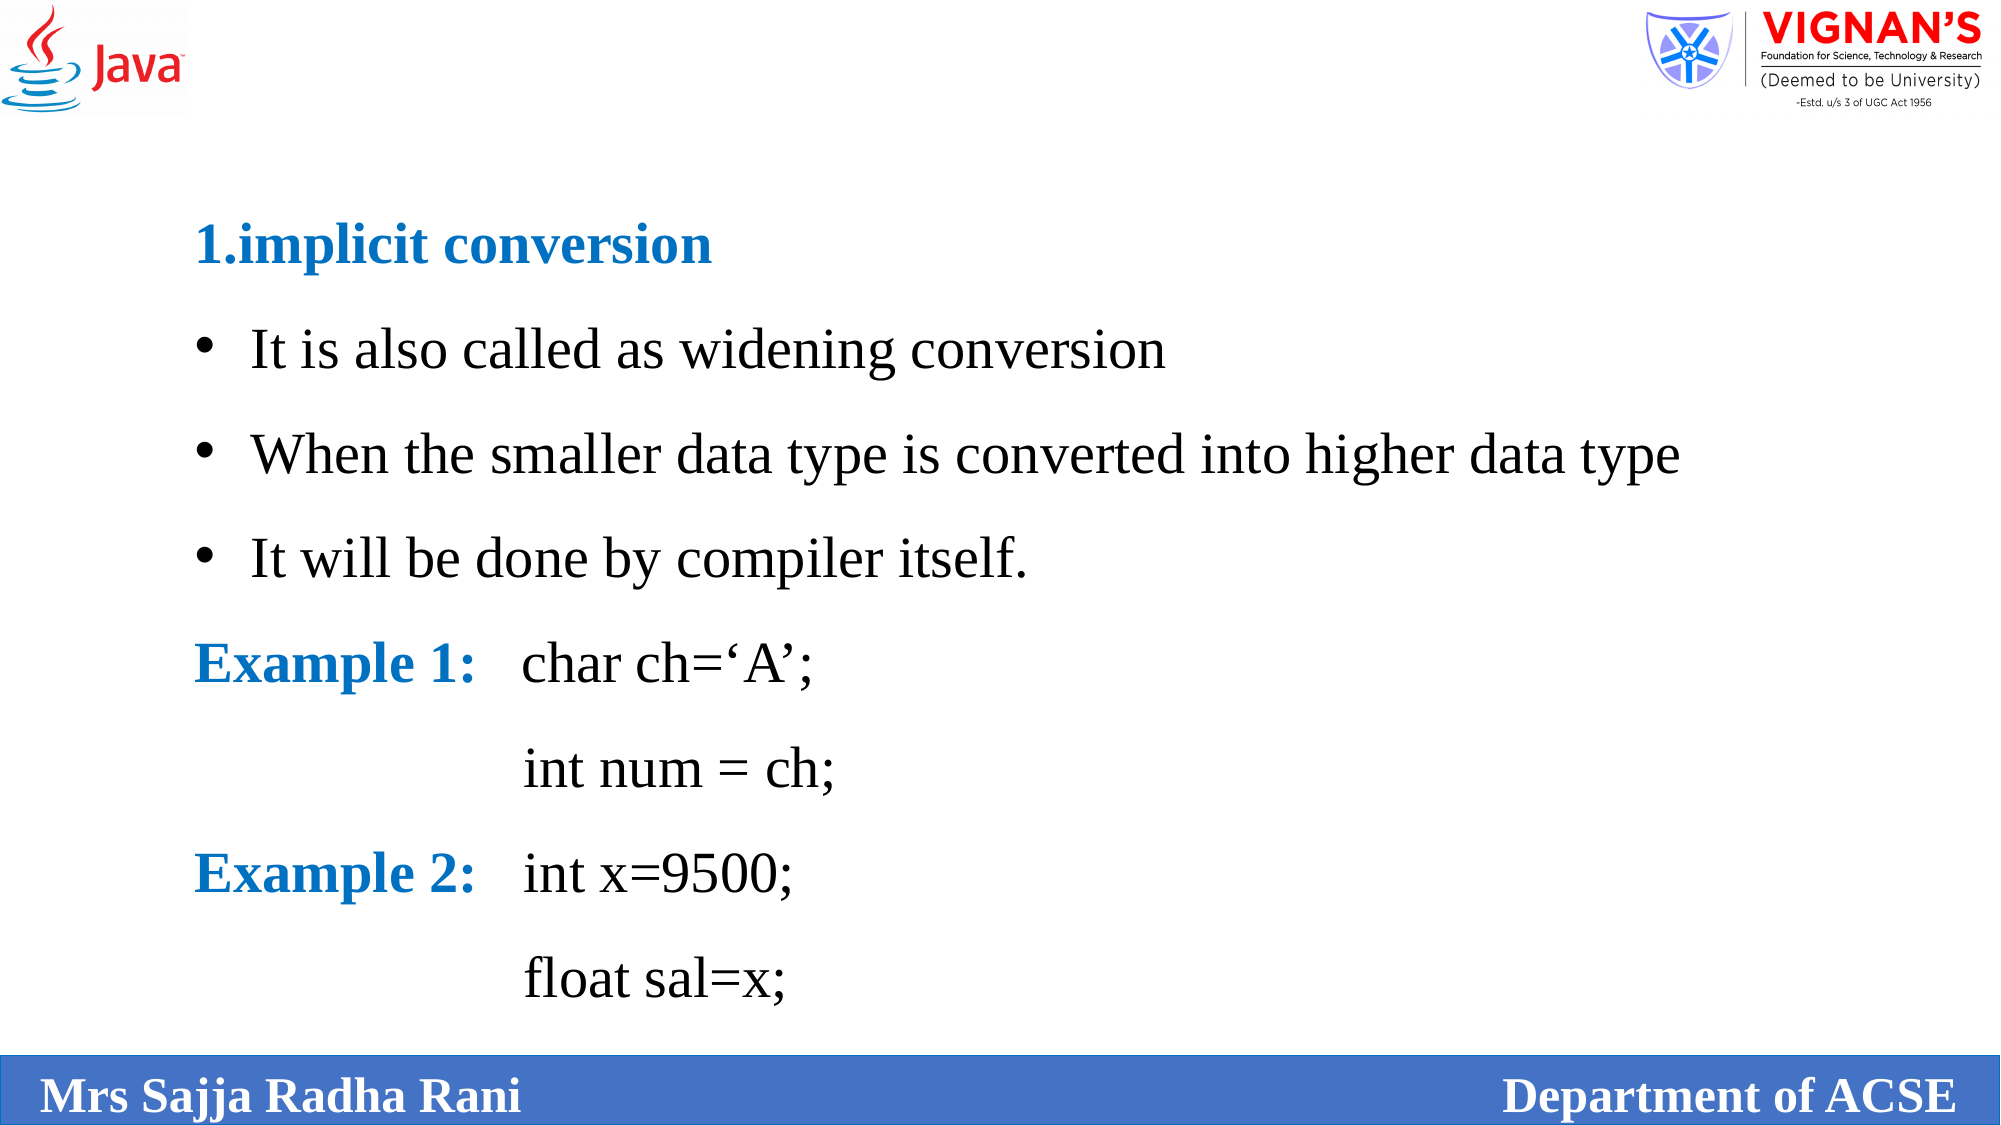

1.implicit conversion
It is also called as widening conversion
When the smaller data type is converted into higher data type
It will be done by compiler itself.
Example 1:   char ch=‘A’;
		  int num = ch;
Example 2: 	  int x=9500;
		  float sal=x;